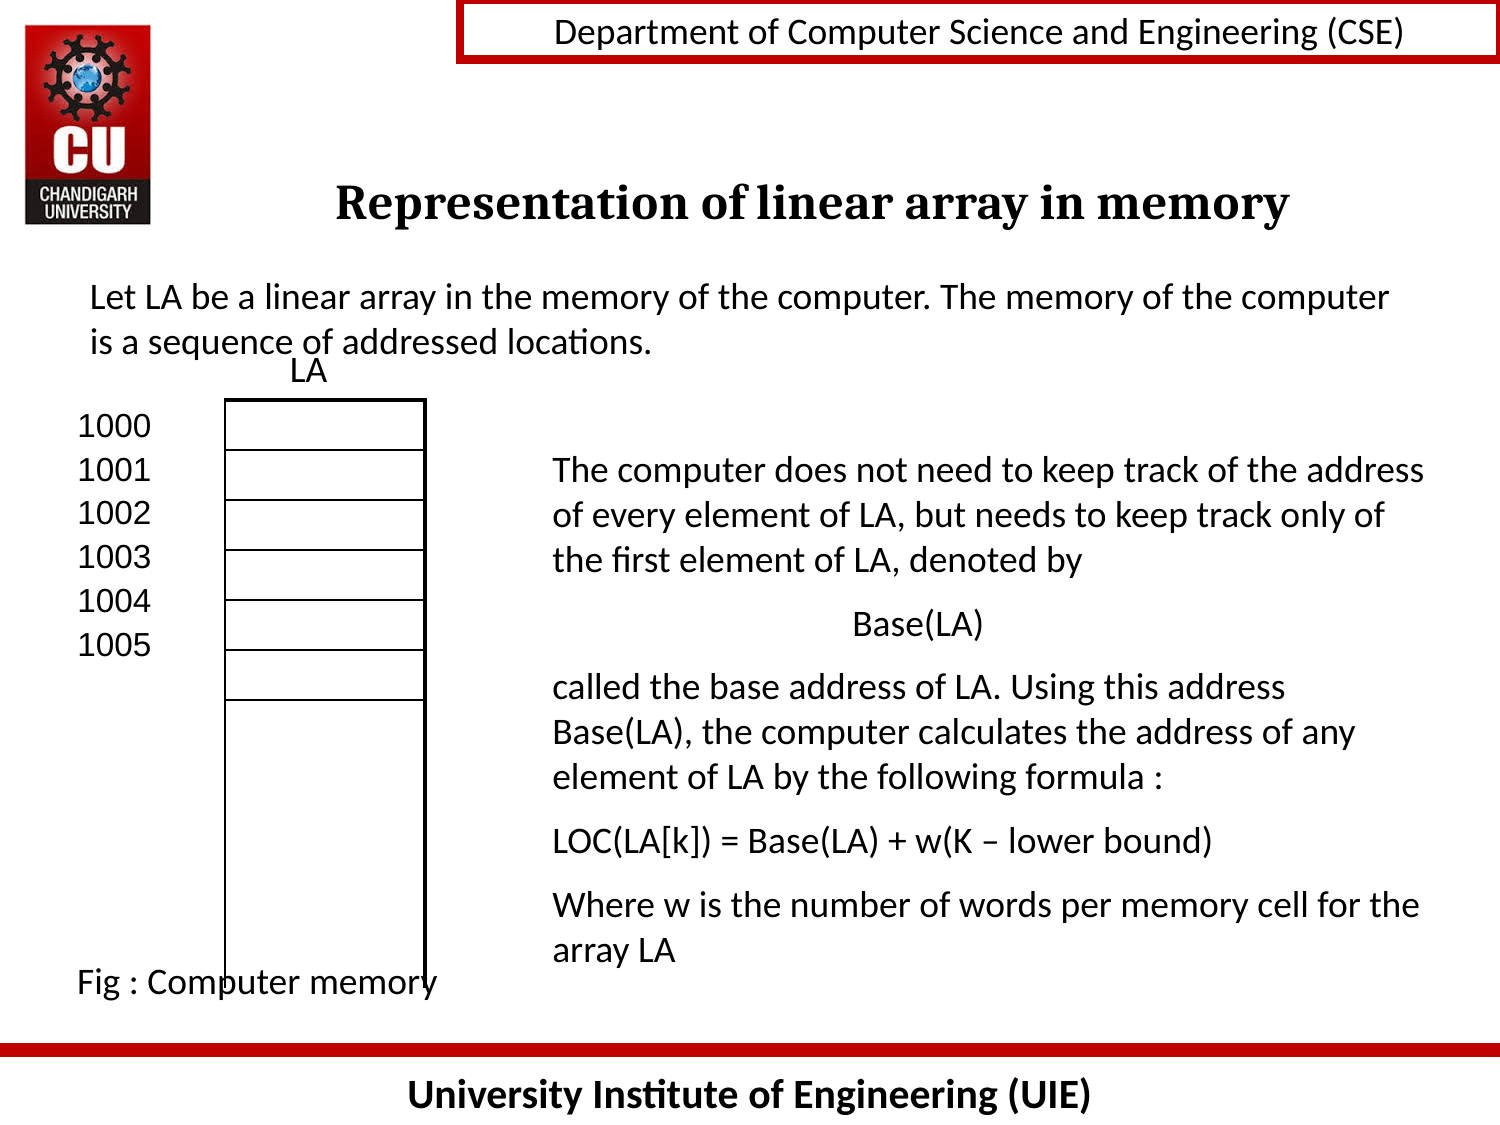

# Representation of linear array in memory
Let LA be a linear array in the memory of the computer. The memory of the computer is a sequence of addressed locations.

LA
| 1000 1001 1002 1003 1004 1005 |  |
| --- | --- |
|  |  |
|  |  |
|  |  |
|  |  |
|  |  |
|  |  |
The computer does not need to keep track of the address of every element of LA, but needs to keep track only of the first element of LA, denoted by
		Base(LA)
called the base address of LA. Using this address Base(LA), the computer calculates the address of any element of LA by the following formula :
LOC(LA[k]) = Base(LA) + w(K – lower bound)
Where w is the number of words per memory cell for the array LA

Fig : Computer memory